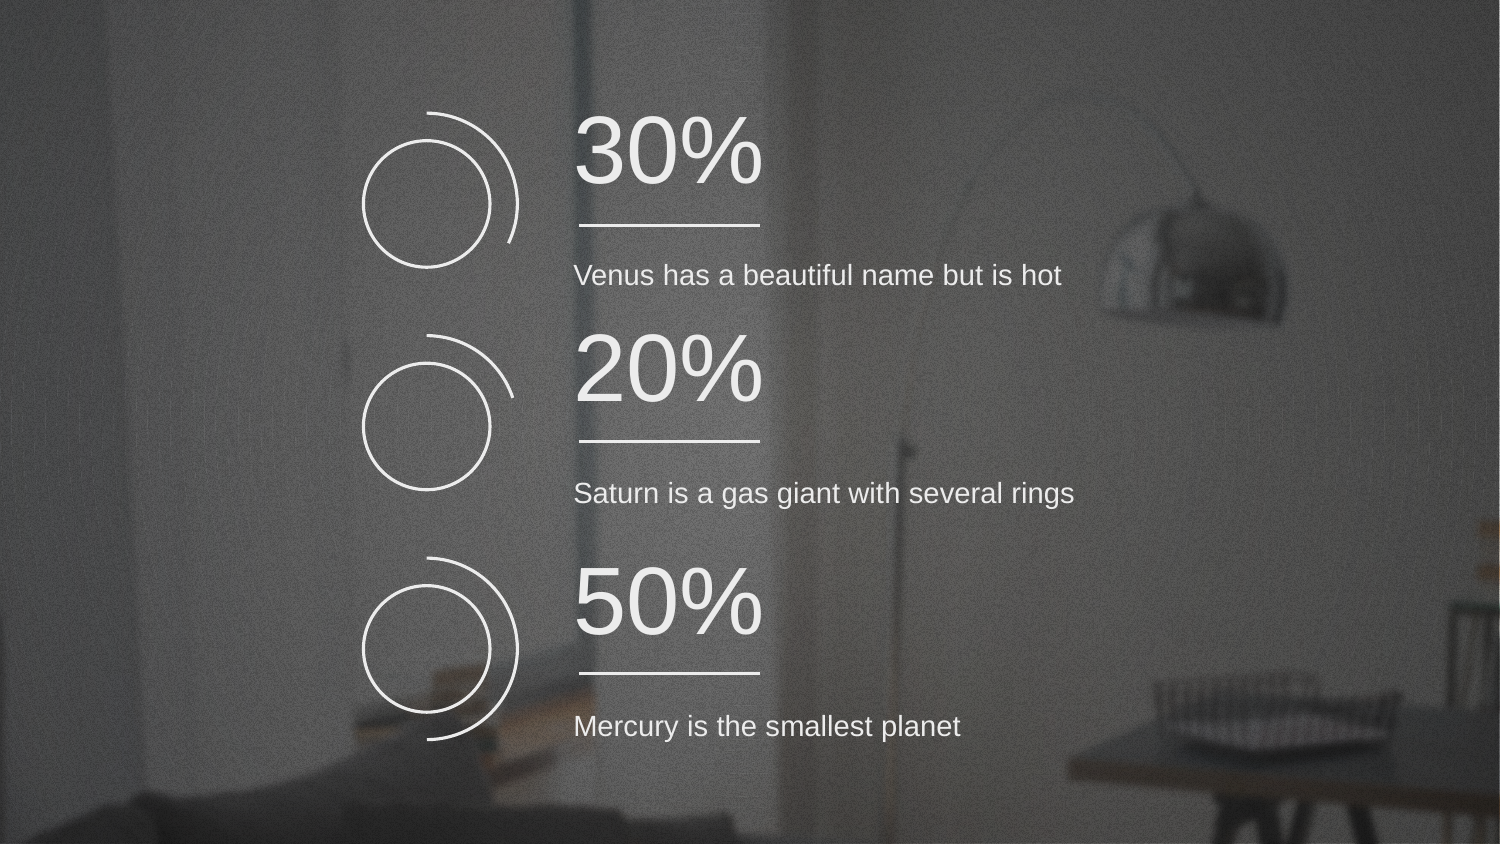

30%

Venus has a beautiful name but is hot
# 20%

Saturn is a gas giant with several rings
50%

Mercury is the smallest planet